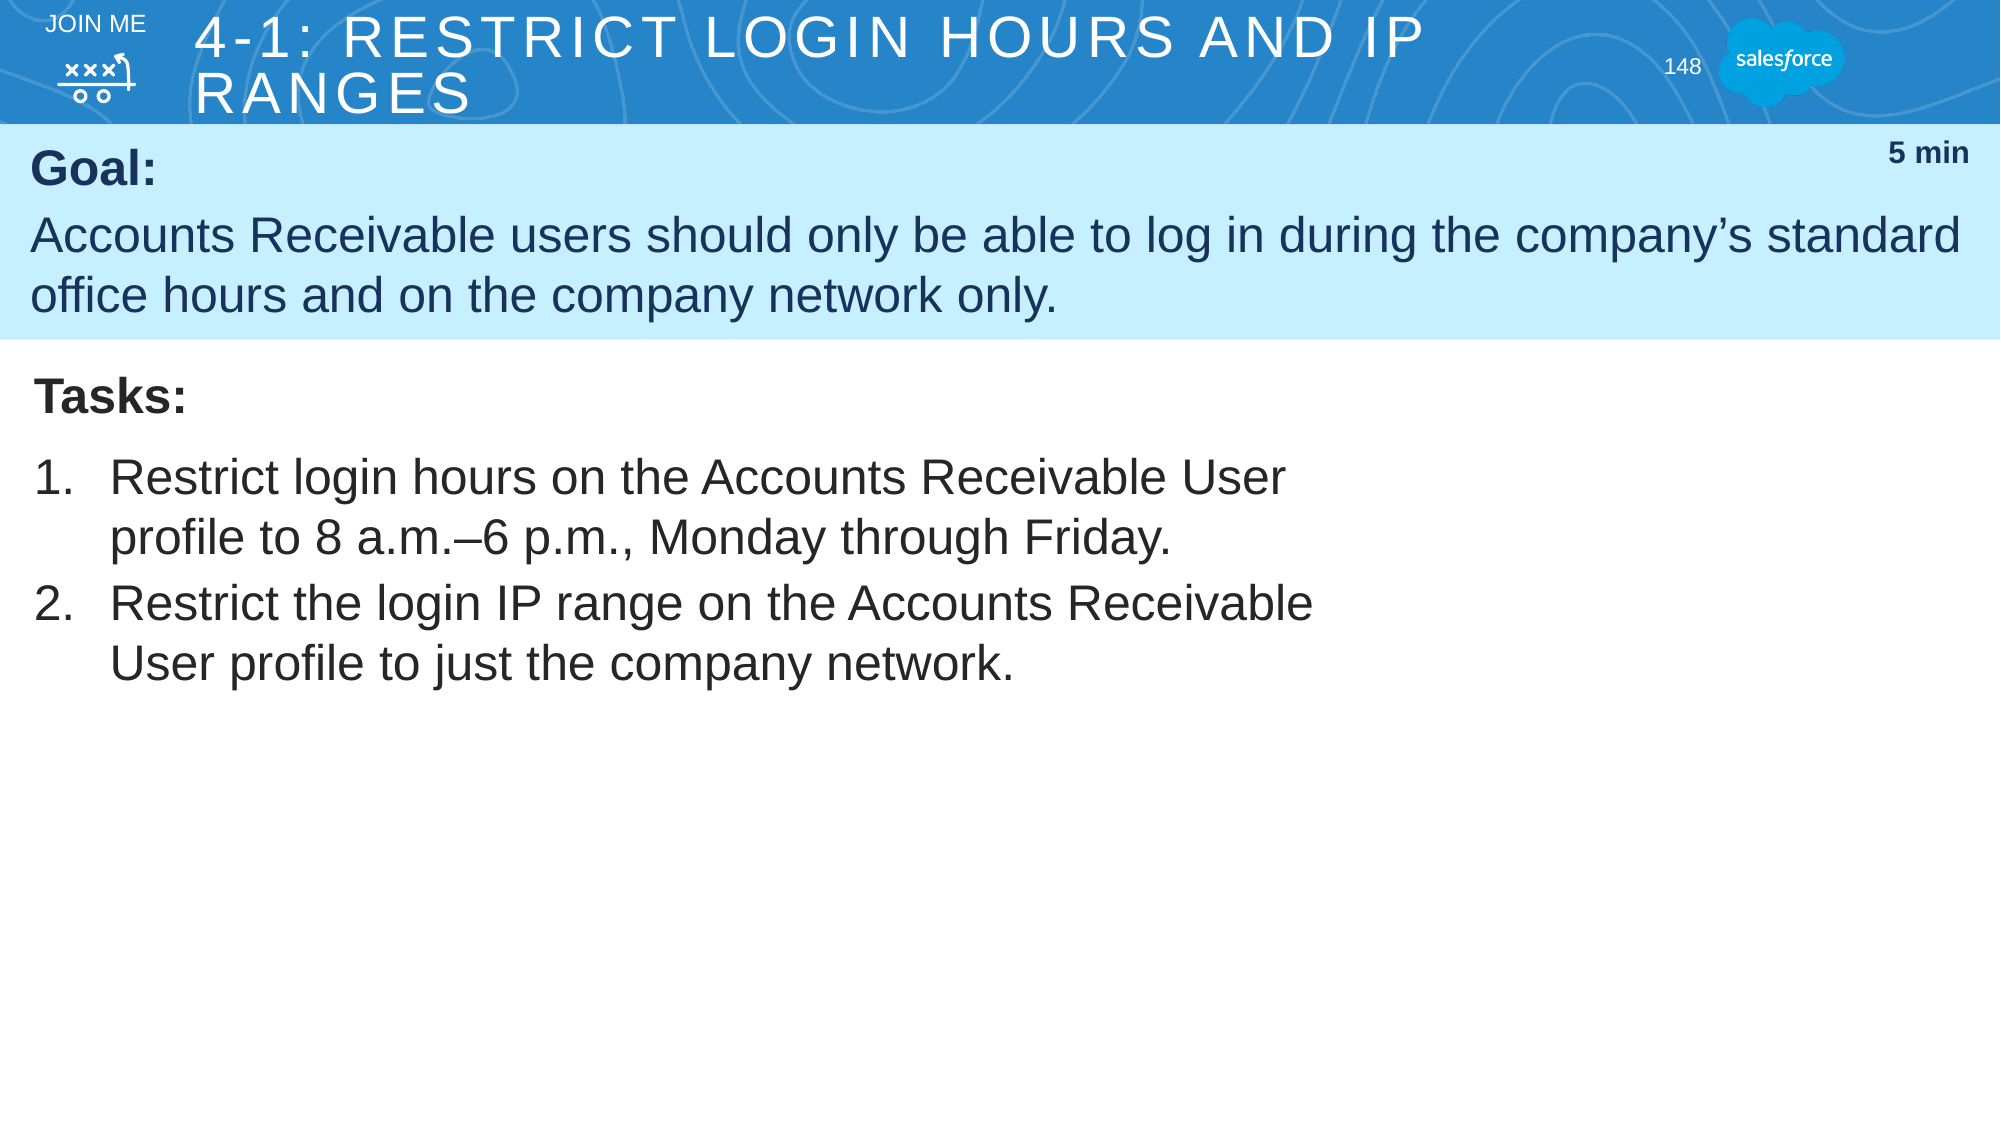

Join ME
# 4-1: Restrict Login Hours and IP Ranges
148
Goal:
Accounts Receivable users should only be able to log in during the company’s standard office hours and on the company network only.
5 min
Tasks:
Restrict login hours on the Accounts Receivable User profile to 8 a.m.–6 p.m., Monday through Friday.
Restrict the login IP range on the Accounts Receivable User profile to just the company network.